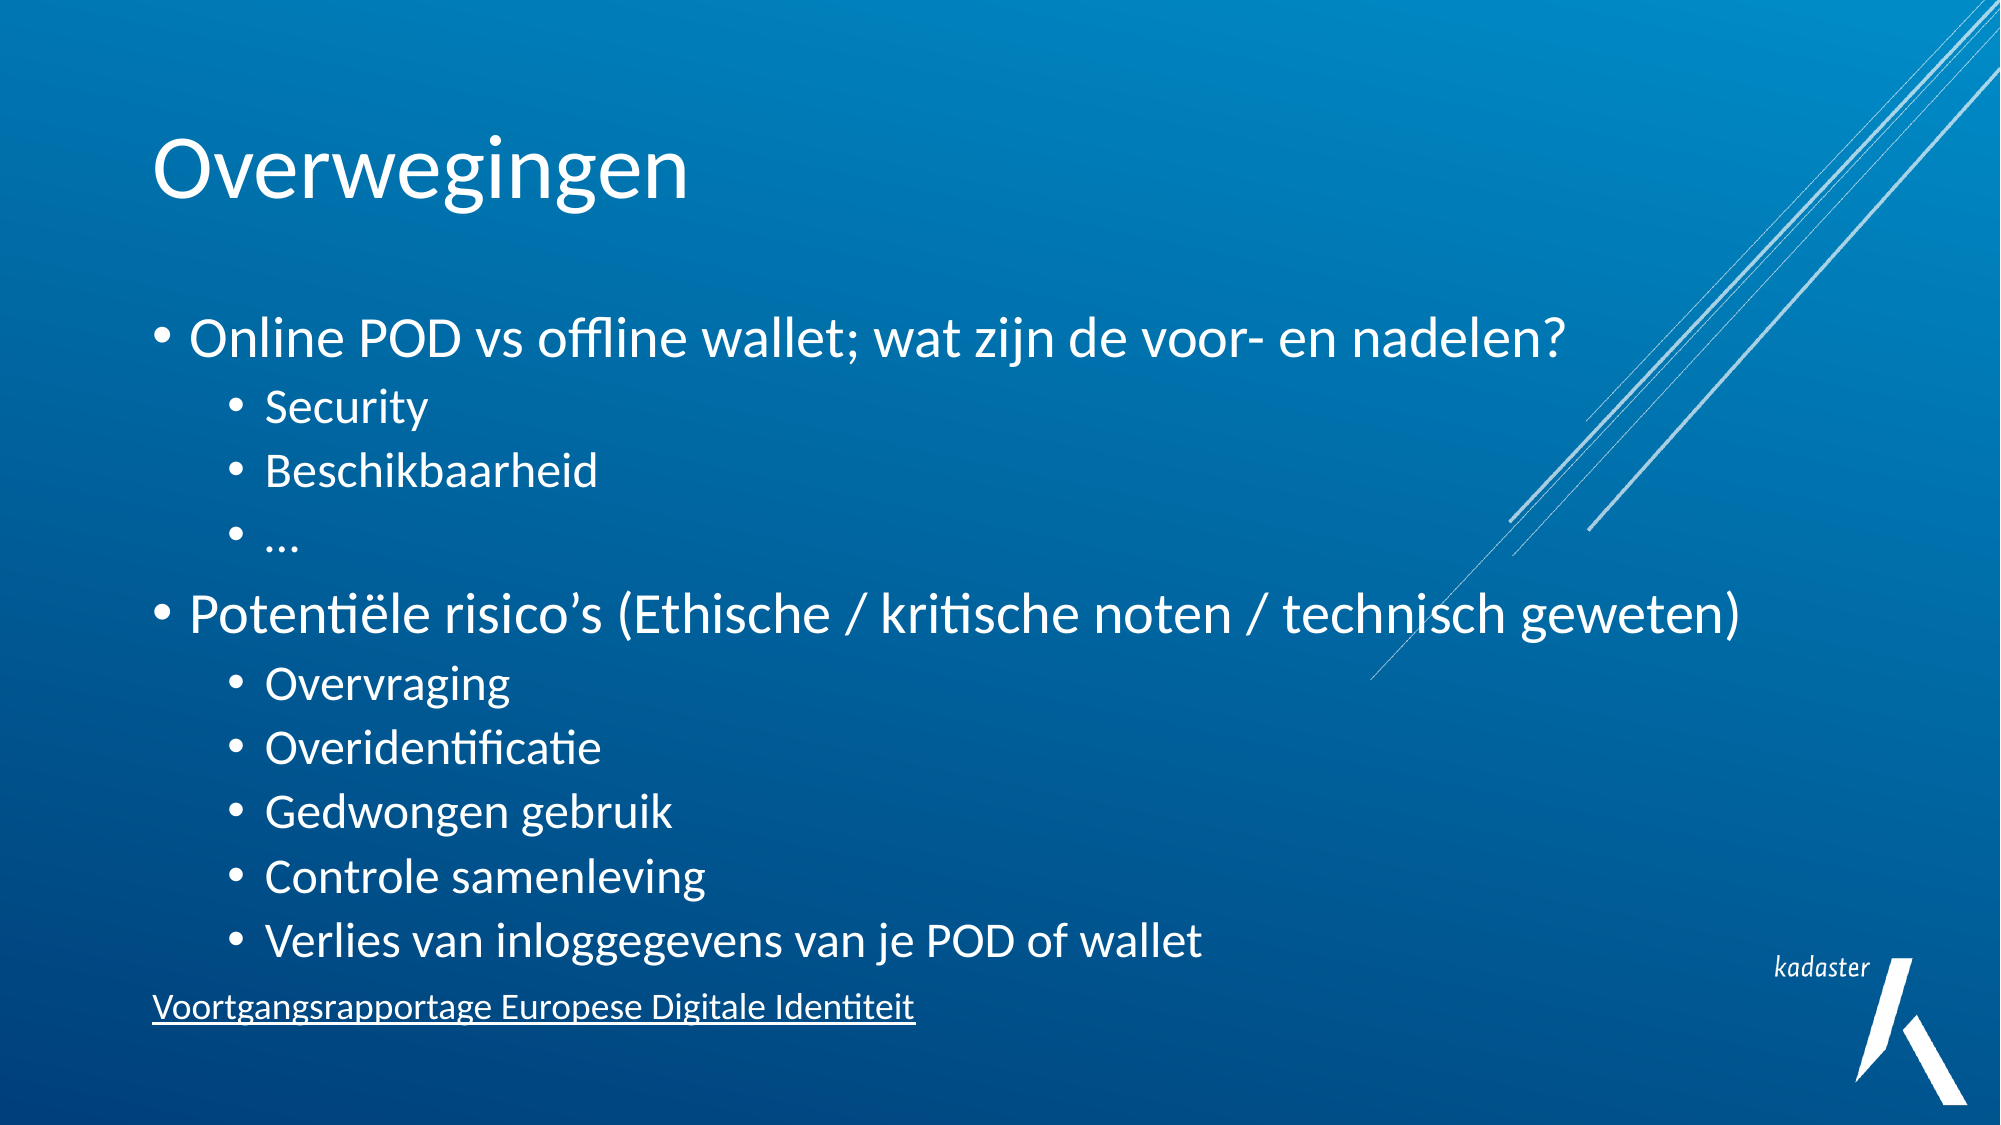

# Overwegingen
Online POD vs offline wallet; wat zijn de voor- en nadelen?
Security
Beschikbaarheid
…
Potentiële risico’s (Ethische / kritische noten / technisch geweten)
Overvraging
Overidentificatie
Gedwongen gebruik
Controle samenleving
Verlies van inloggegevens van je POD of wallet
Voortgangsrapportage Europese Digitale Identiteit